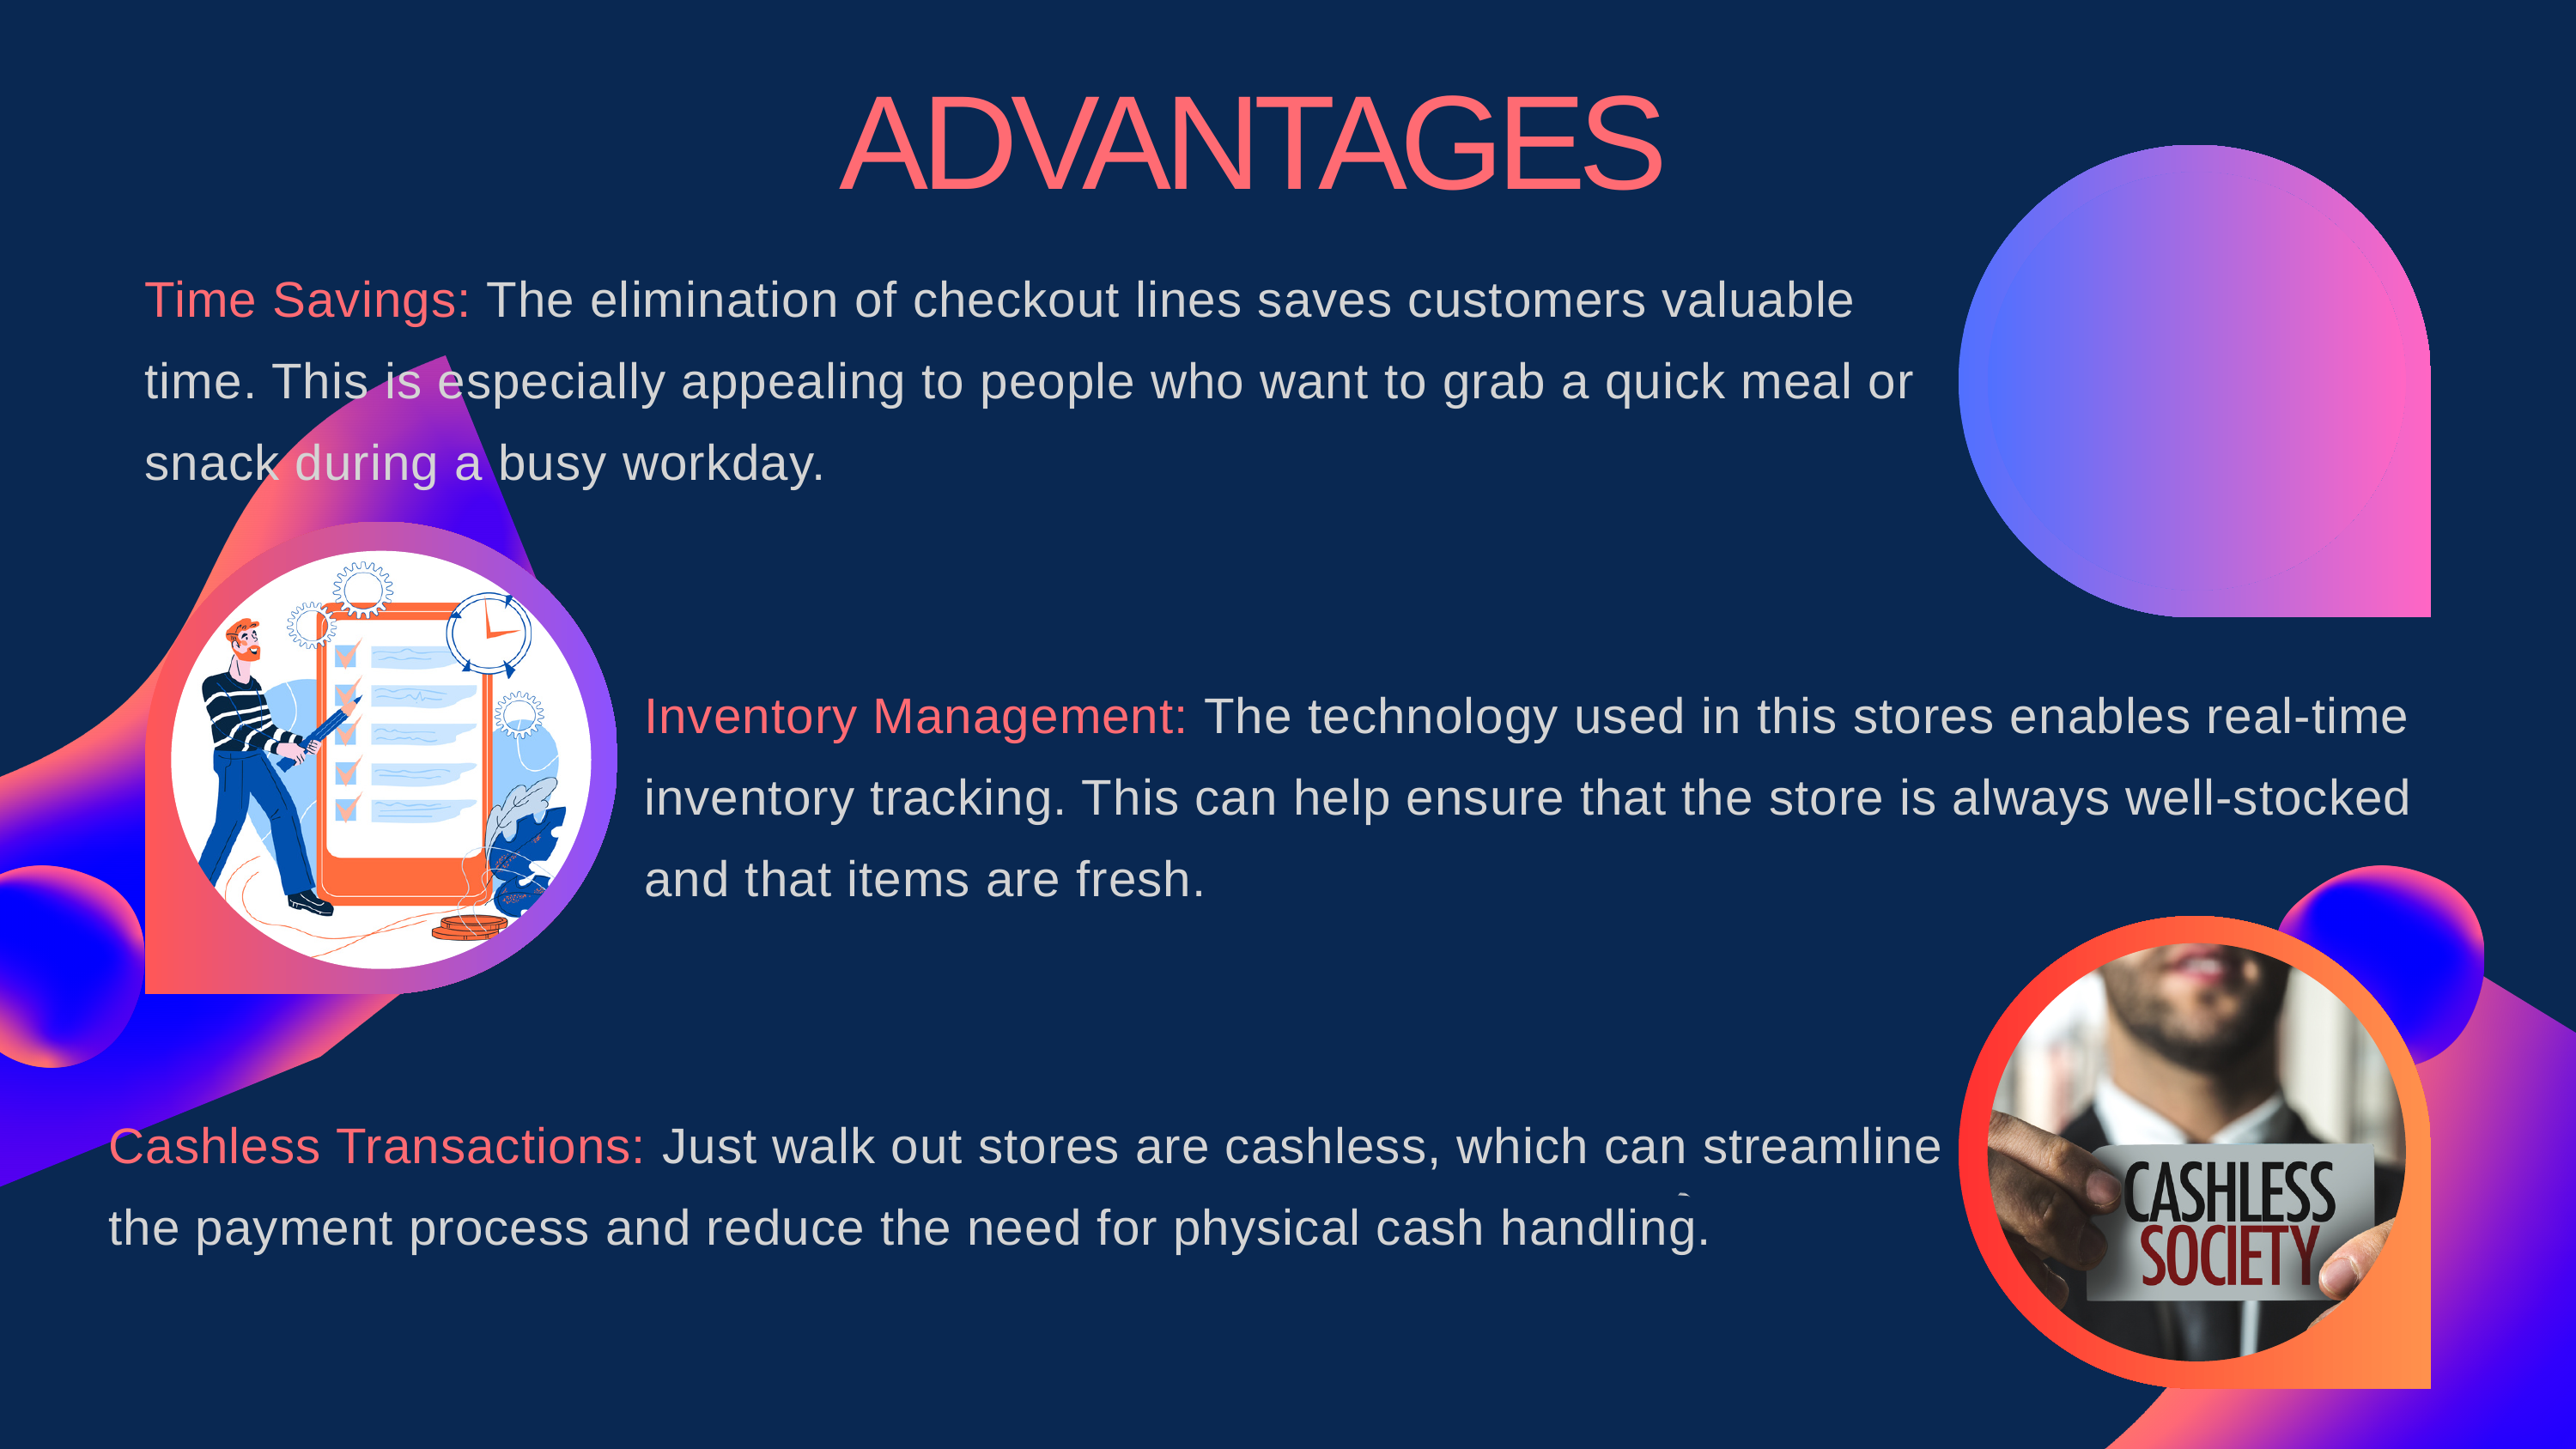

ADVANTAGES

Time Savings: The elimination of checkout lines saves customers valuable time. This is especially appealing to people who want to grab a quick meal or snack during a busy workday.

Inventory Management: The technology used in this stores enables real-time inventory tracking. This can help ensure that the store is always well-stocked and that items are fresh.

Cashless Transactions: Just walk out stores are cashless, which can streamline the payment process and reduce the need for physical cash handling.